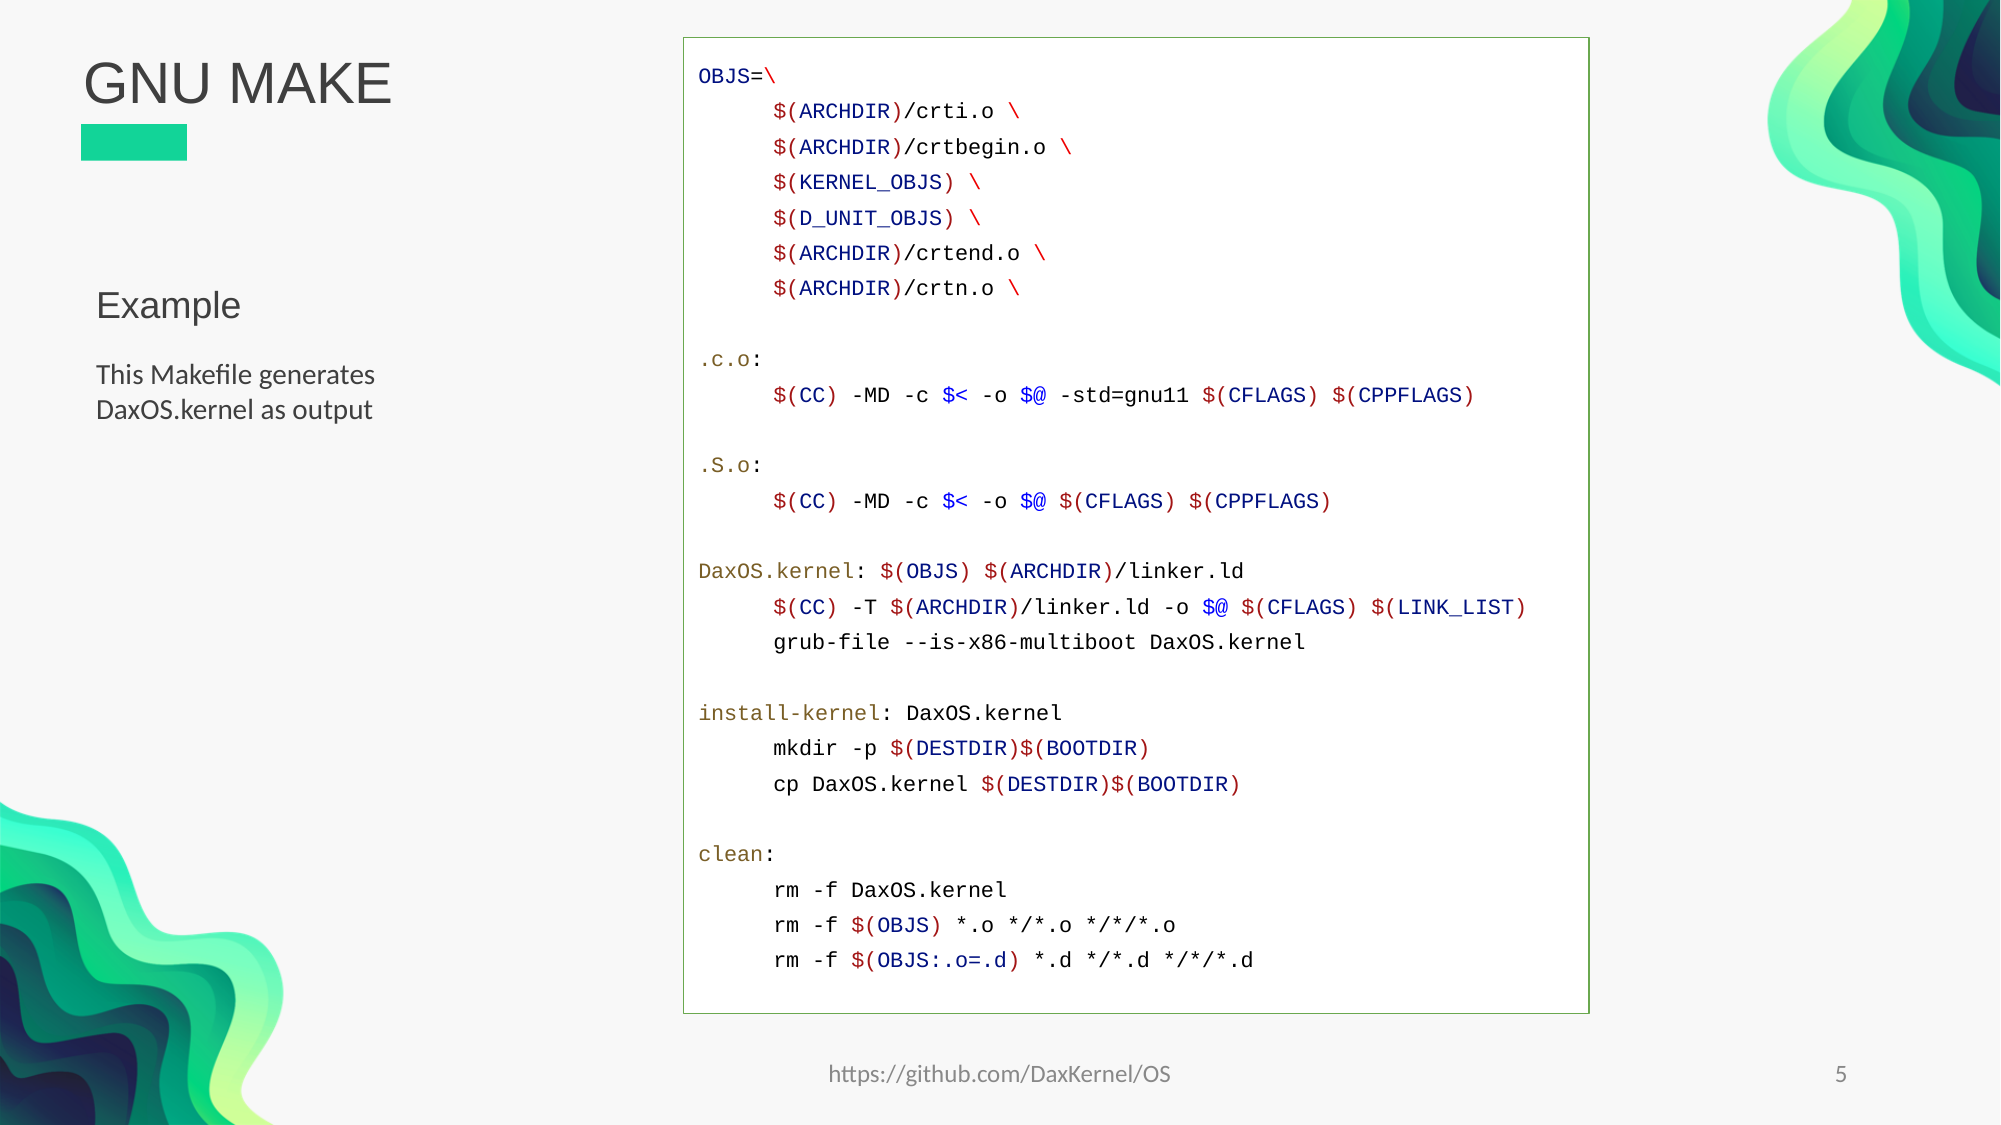

GNU MAKE
OBJS=\
$(ARCHDIR)/crti.o \
$(ARCHDIR)/crtbegin.o \
$(KERNEL_OBJS) \
$(D_UNIT_OBJS) \
$(ARCHDIR)/crtend.o \
$(ARCHDIR)/crtn.o \

.c.o:
$(CC) -MD -c $< -o $@ -std=gnu11 $(CFLAGS) $(CPPFLAGS)

.S.o:
$(CC) -MD -c $< -o $@ $(CFLAGS) $(CPPFLAGS)

DaxOS.kernel: $(OBJS) $(ARCHDIR)/linker.ld
$(CC) -T $(ARCHDIR)/linker.ld -o $@ $(CFLAGS) $(LINK_LIST)
grub-file --is-x86-multiboot DaxOS.kernel

install-kernel: DaxOS.kernel
mkdir -p $(DESTDIR)$(BOOTDIR)
cp DaxOS.kernel $(DESTDIR)$(BOOTDIR)

clean:
rm -f DaxOS.kernel
rm -f $(OBJS) *.o */*.o */*/*.o
rm -f $(OBJS:.o=.d) *.d */*.d */*/*.d

Example
This Makefile generates DaxOS.kernel as output
https://github.com/DaxKernel/OS
5